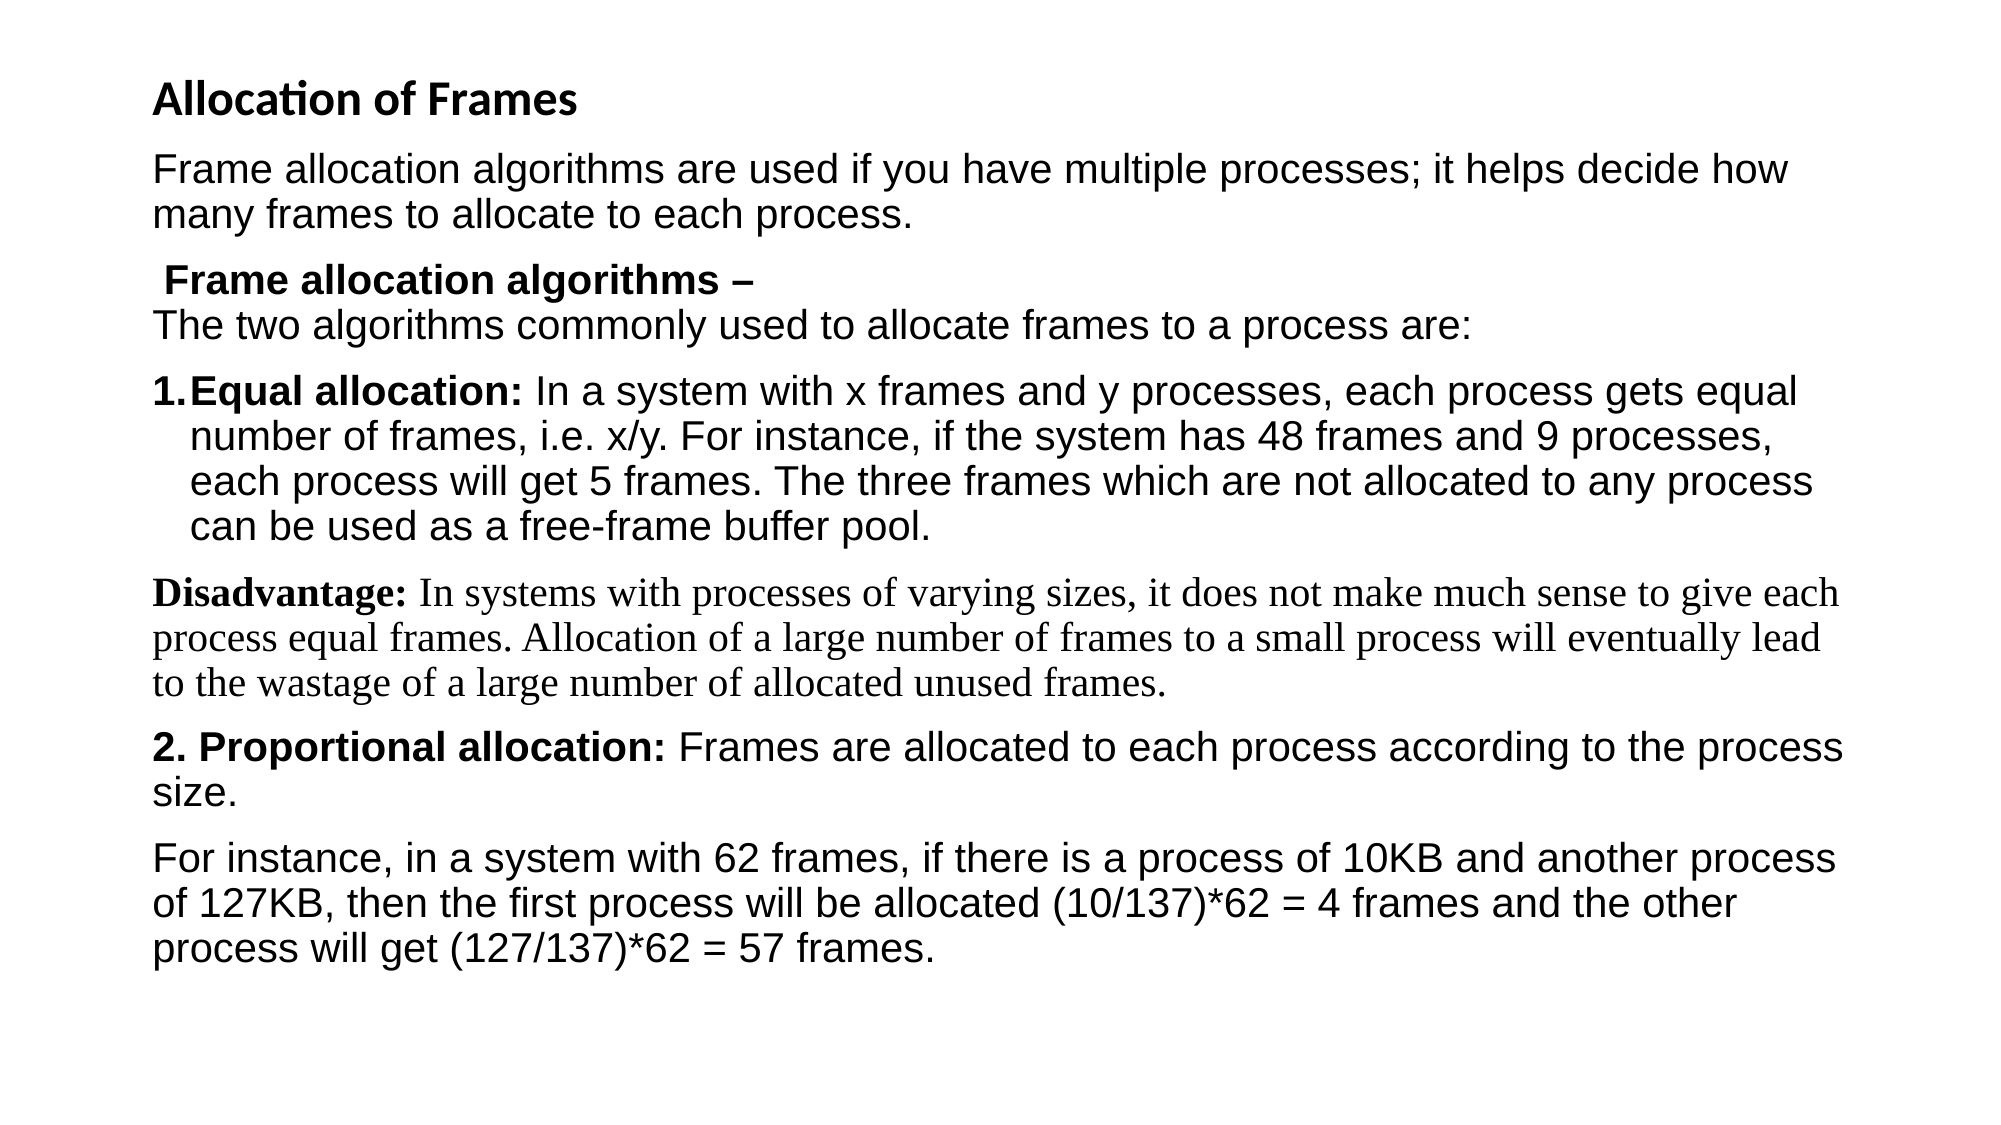

Allocation of Frames
Frame allocation algorithms are used if you have multiple processes; it helps decide how many frames to allocate to each process.
 Frame allocation algorithms –
The two algorithms commonly used to allocate frames to a process are:
Equal allocation: In a system with x frames and y processes, each process gets equal number of frames, i.e. x/y. For instance, if the system has 48 frames and 9 processes, each process will get 5 frames. The three frames which are not allocated to any process can be used as a free-frame buffer pool.
Disadvantage: In systems with processes of varying sizes, it does not make much sense to give each process equal frames. Allocation of a large number of frames to a small process will eventually lead to the wastage of a large number of allocated unused frames.
2. Proportional allocation: Frames are allocated to each process according to the process size.
For instance, in a system with 62 frames, if there is a process of 10KB and another process of 127KB, then the first process will be allocated (10/137)*62 = 4 frames and the other process will get (127/137)*62 = 57 frames.